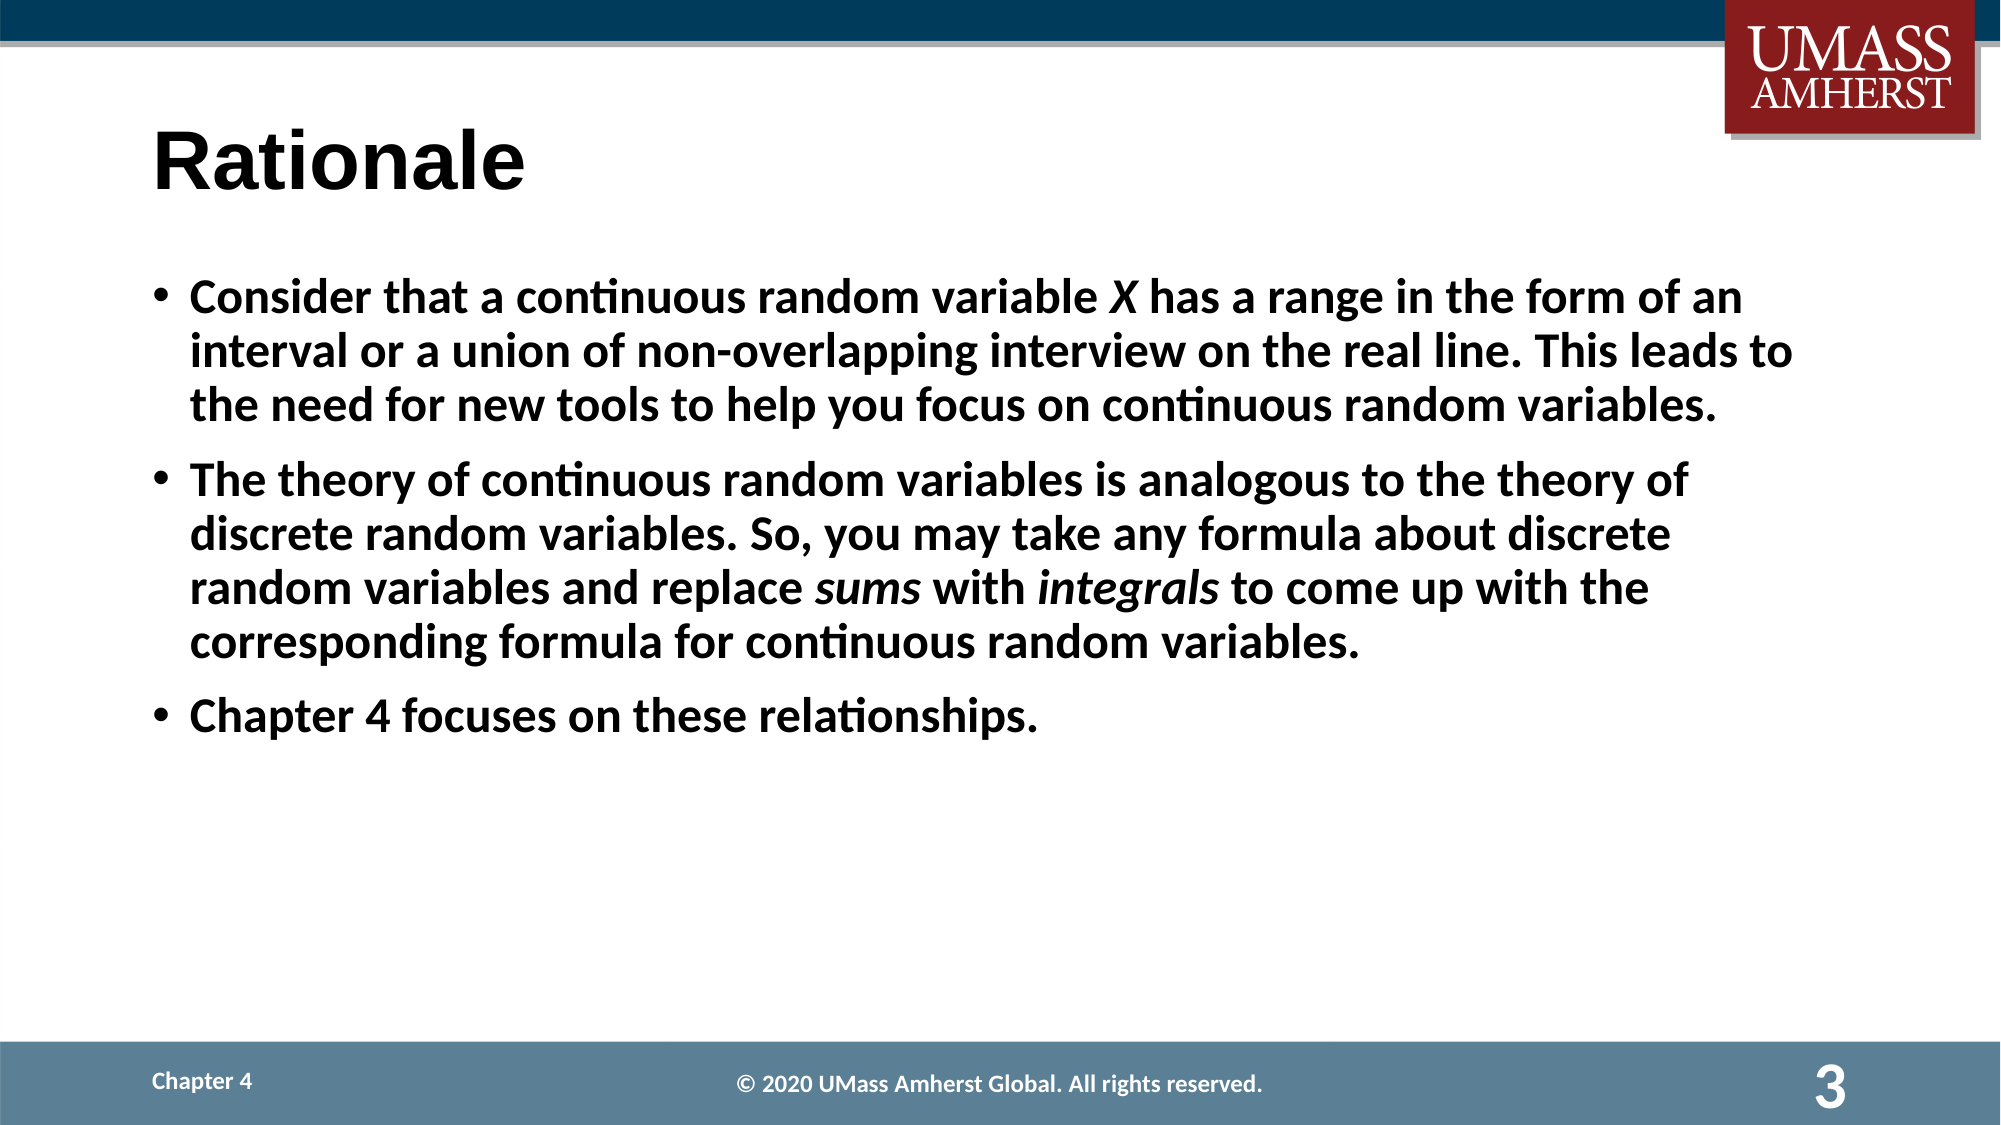

# Rationale
Consider that a continuous random variable X has a range in the form of an interval or a union of non-overlapping interview on the real line. This leads to the need for new tools to help you focus on continuous random variables.
The theory of continuous random variables is analogous to the theory of discrete random variables. So, you may take any formula about discrete random variables and replace sums with integrals to come up with the corresponding formula for continuous random variables.
Chapter 4 focuses on these relationships.
© 2020 UMass Amherst Global. All rights reserved.
3
Chapter 4